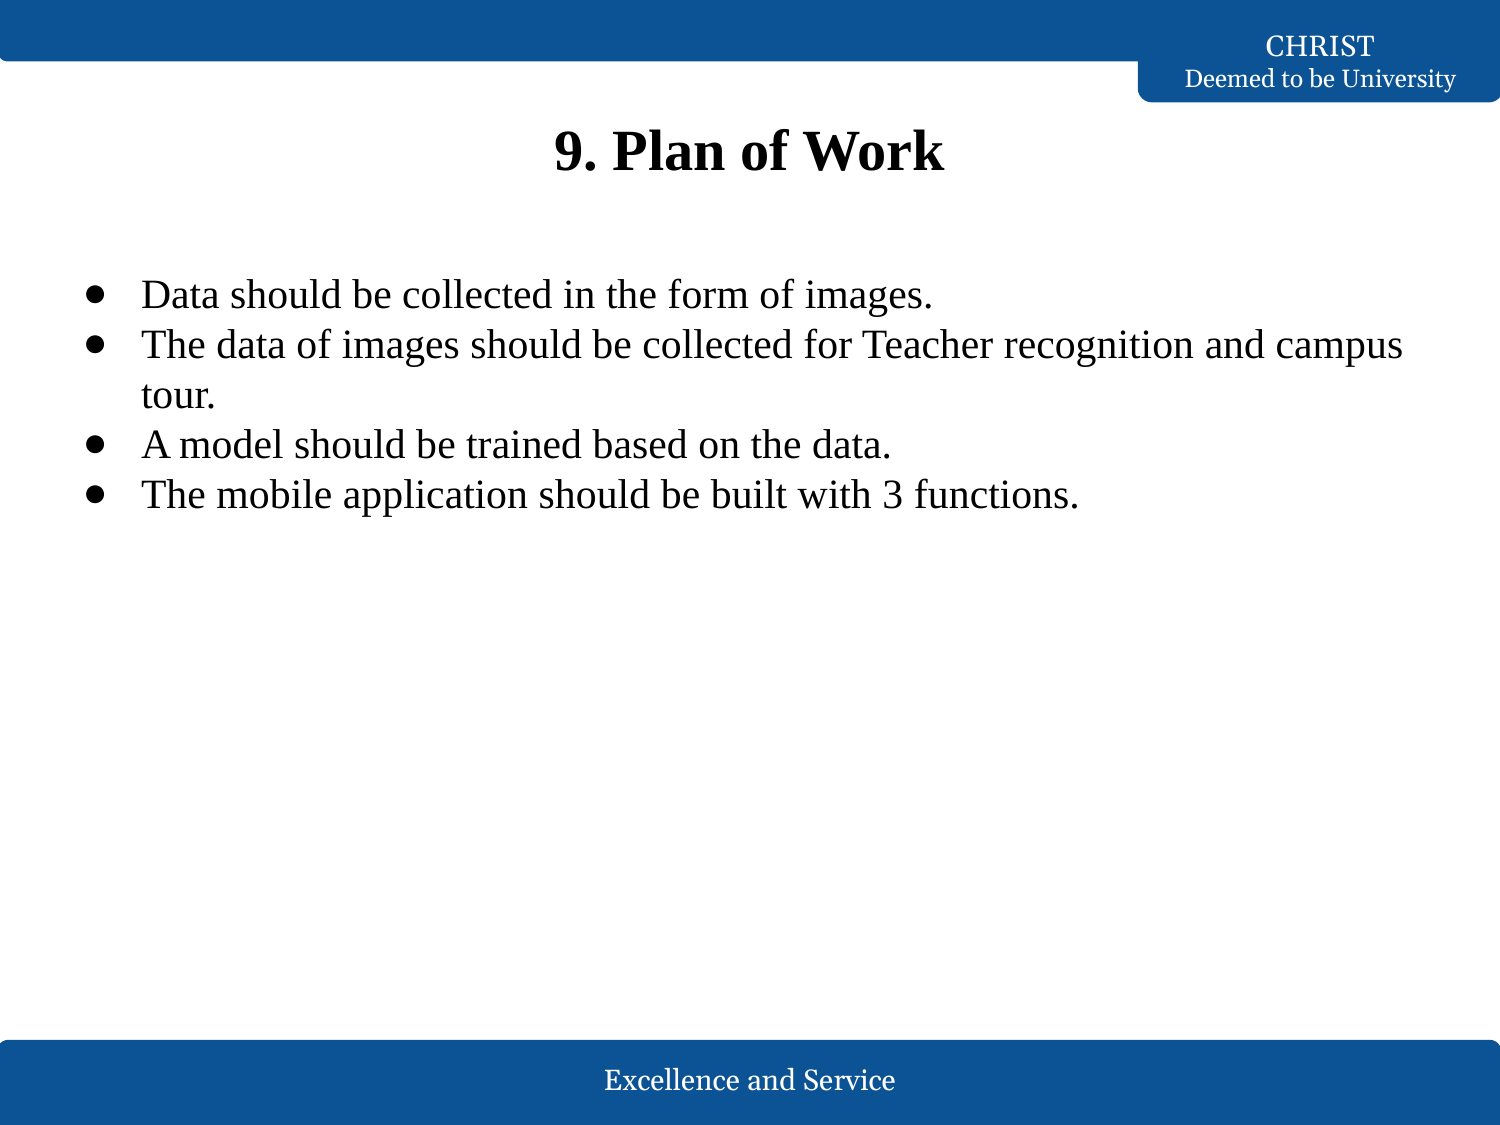

# 9. Plan of Work
Data should be collected in the form of images.
The data of images should be collected for Teacher recognition and campus tour.
A model should be trained based on the data.
The mobile application should be built with 3 functions.

11